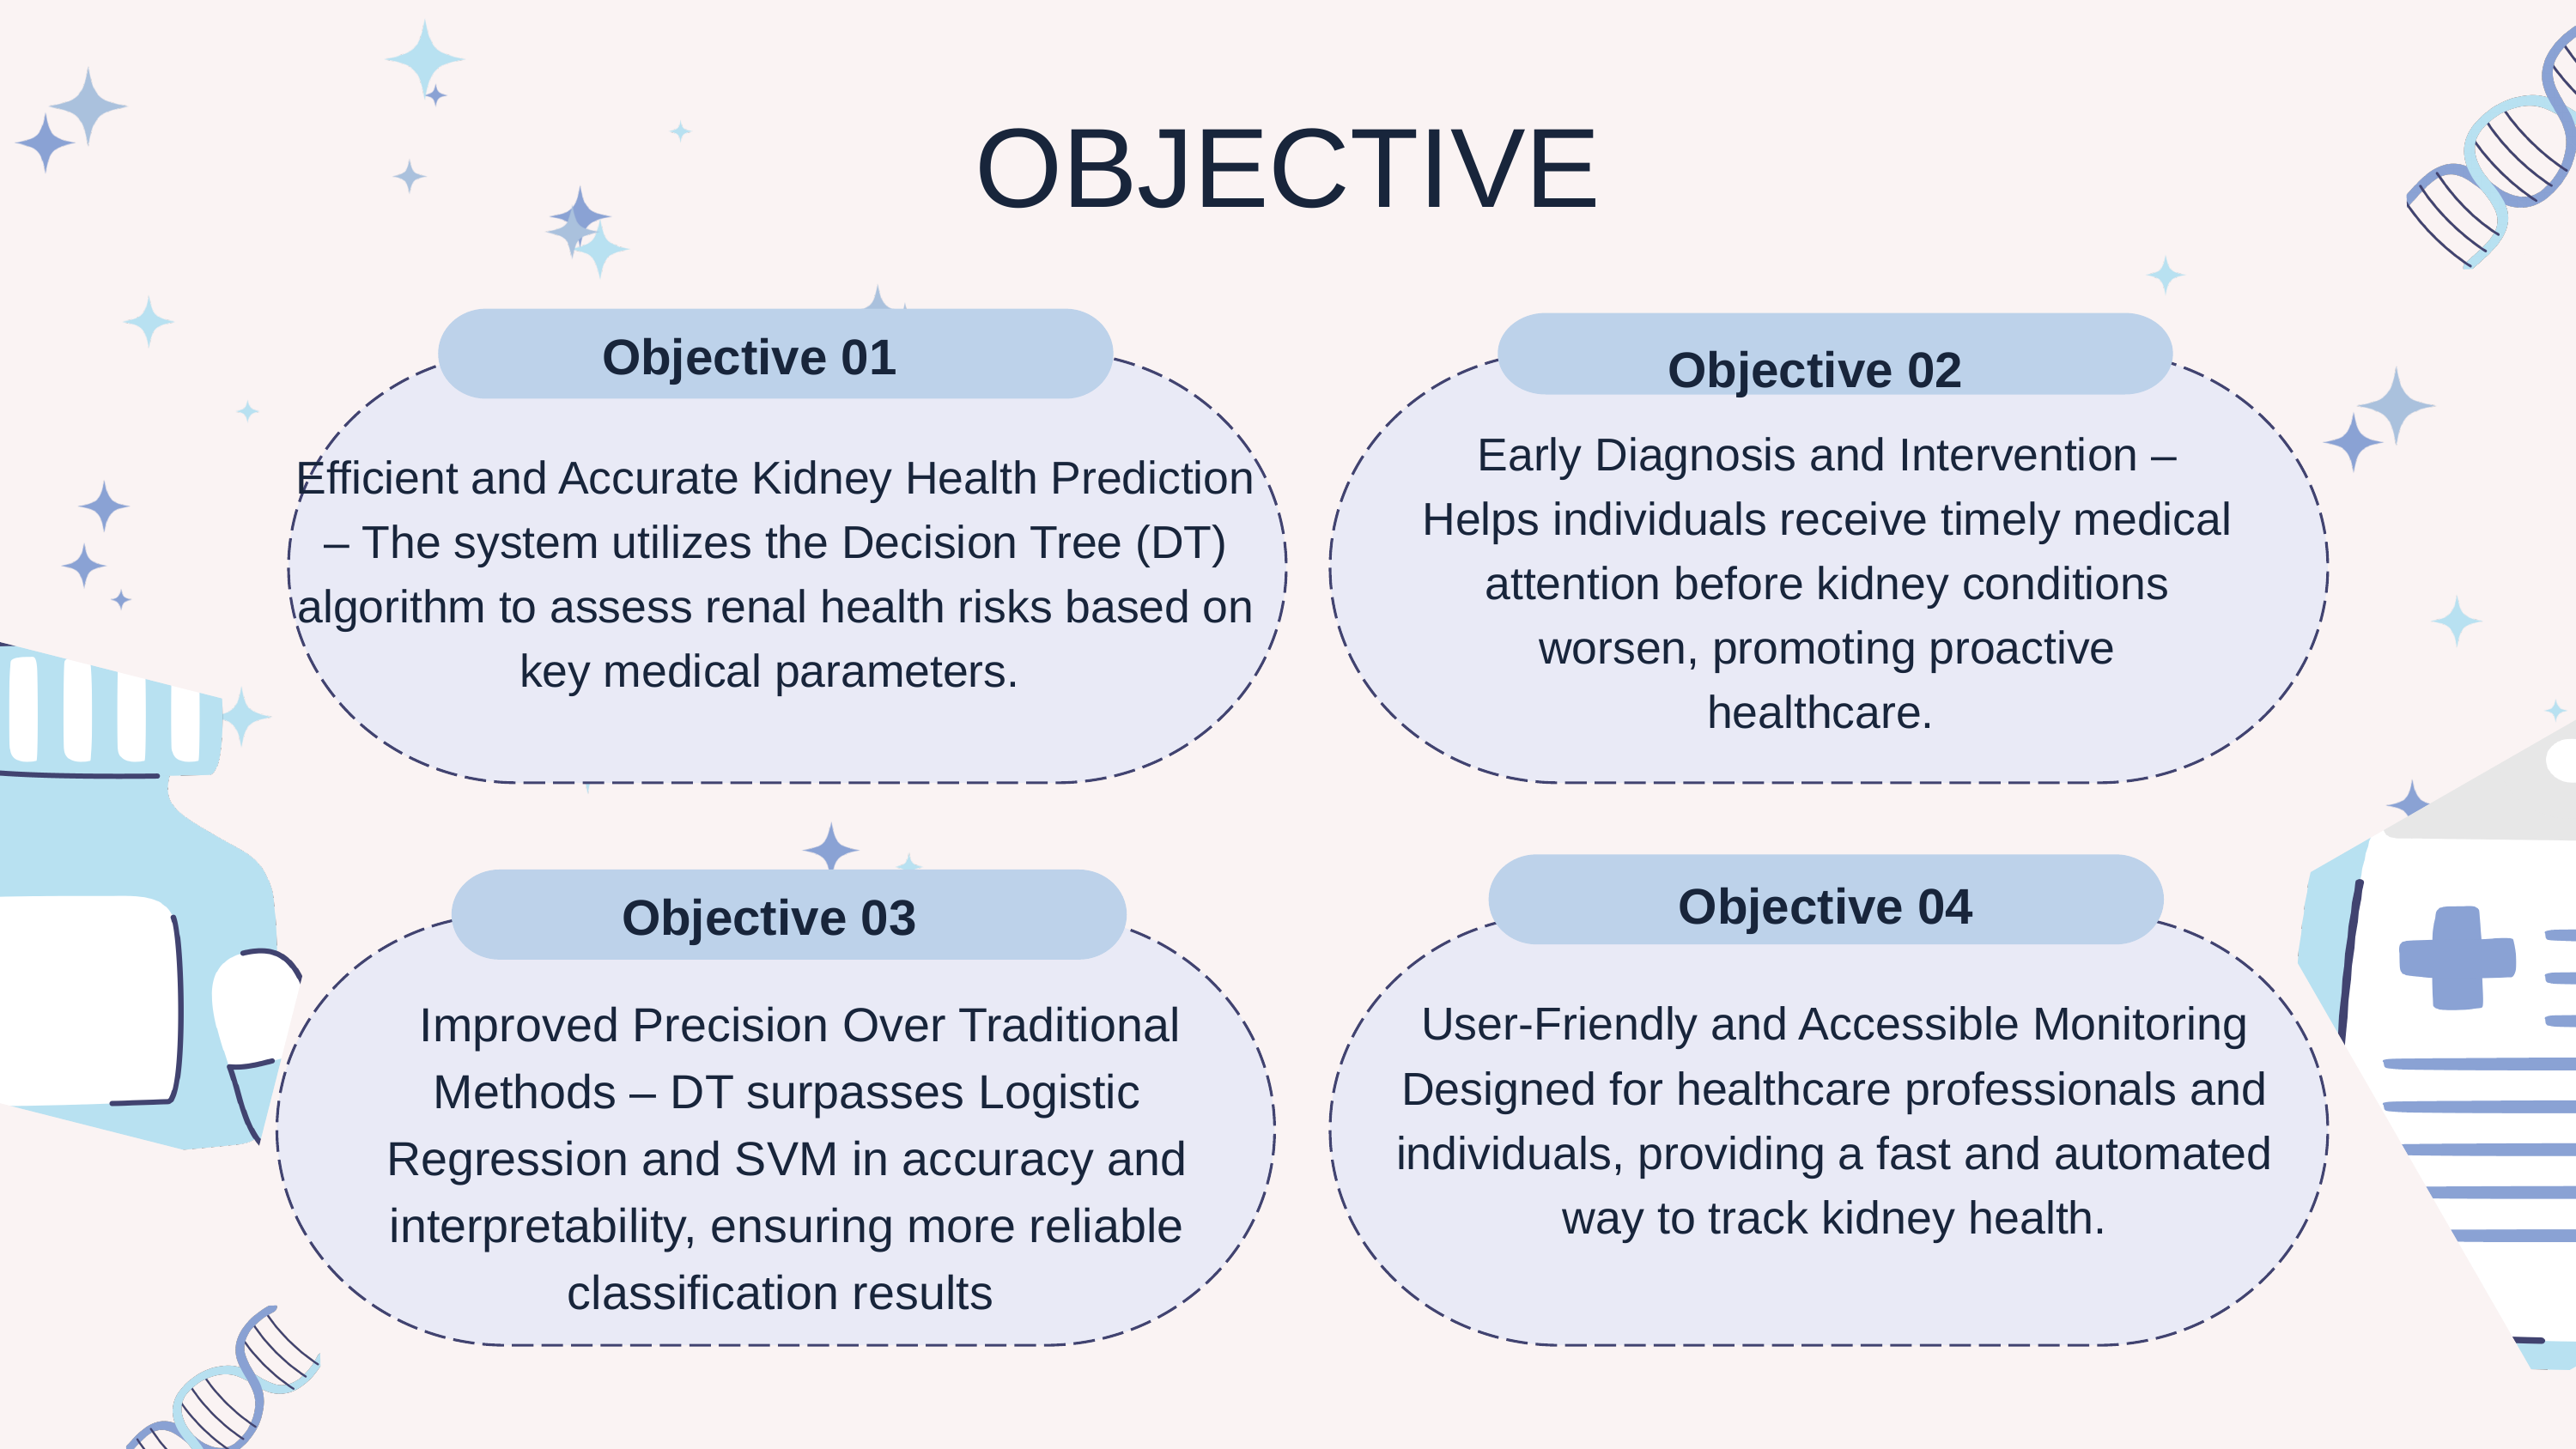

OBJECTIVE

Objective 01
Objective 02

Early Diagnosis and Intervention – Helps individuals receive timely medical attention before kidney conditions worsen, promoting proactive healthcare.

Efficient and Accurate Kidney Health Prediction – The system utilizes the Decision Tree (DT) algorithm to assess renal health risks based on key medical parameters.

Objective 04

Objective 03

  Improved Precision Over Traditional Methods – DT surpasses Logistic Regression and SVM in accuracy and interpretability, ensuring more reliable classification results

User-Friendly and Accessible Monitoring Designed for healthcare professionals and individuals, providing a fast and automated way to track kidney health.